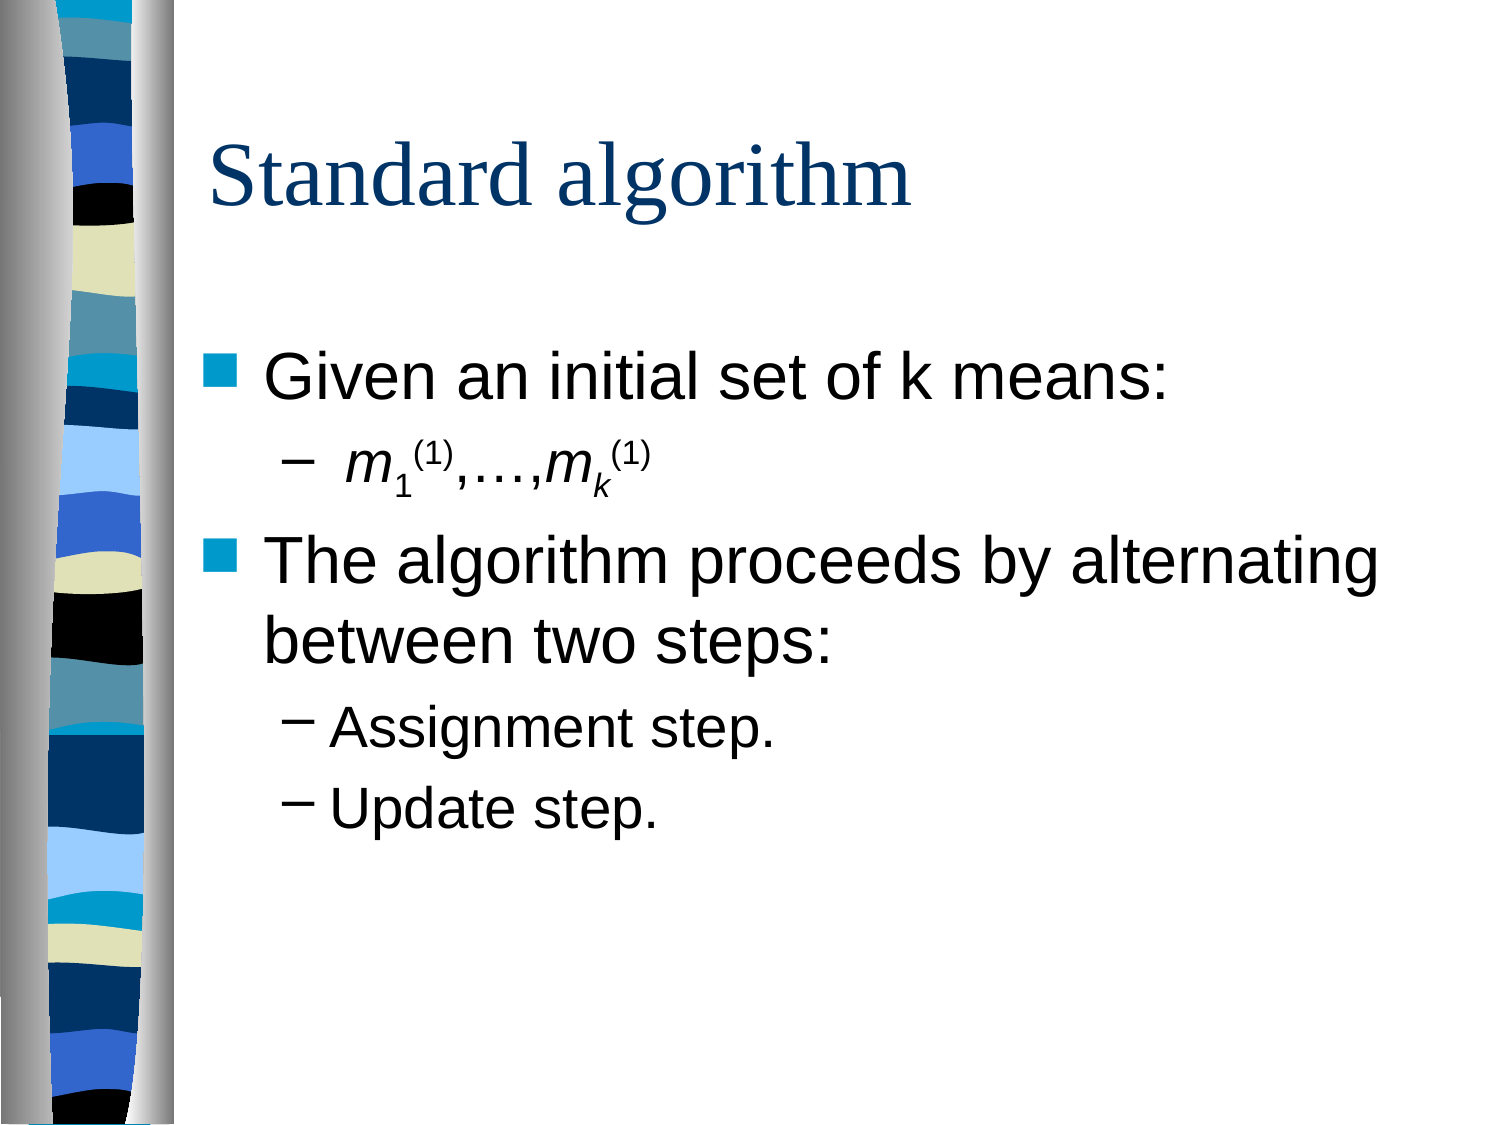

# Standard algorithm
Given an initial set of k means:
 m1(1),…,mk(1)
The algorithm proceeds by alternating between two steps:
Assignment step.
Update step.